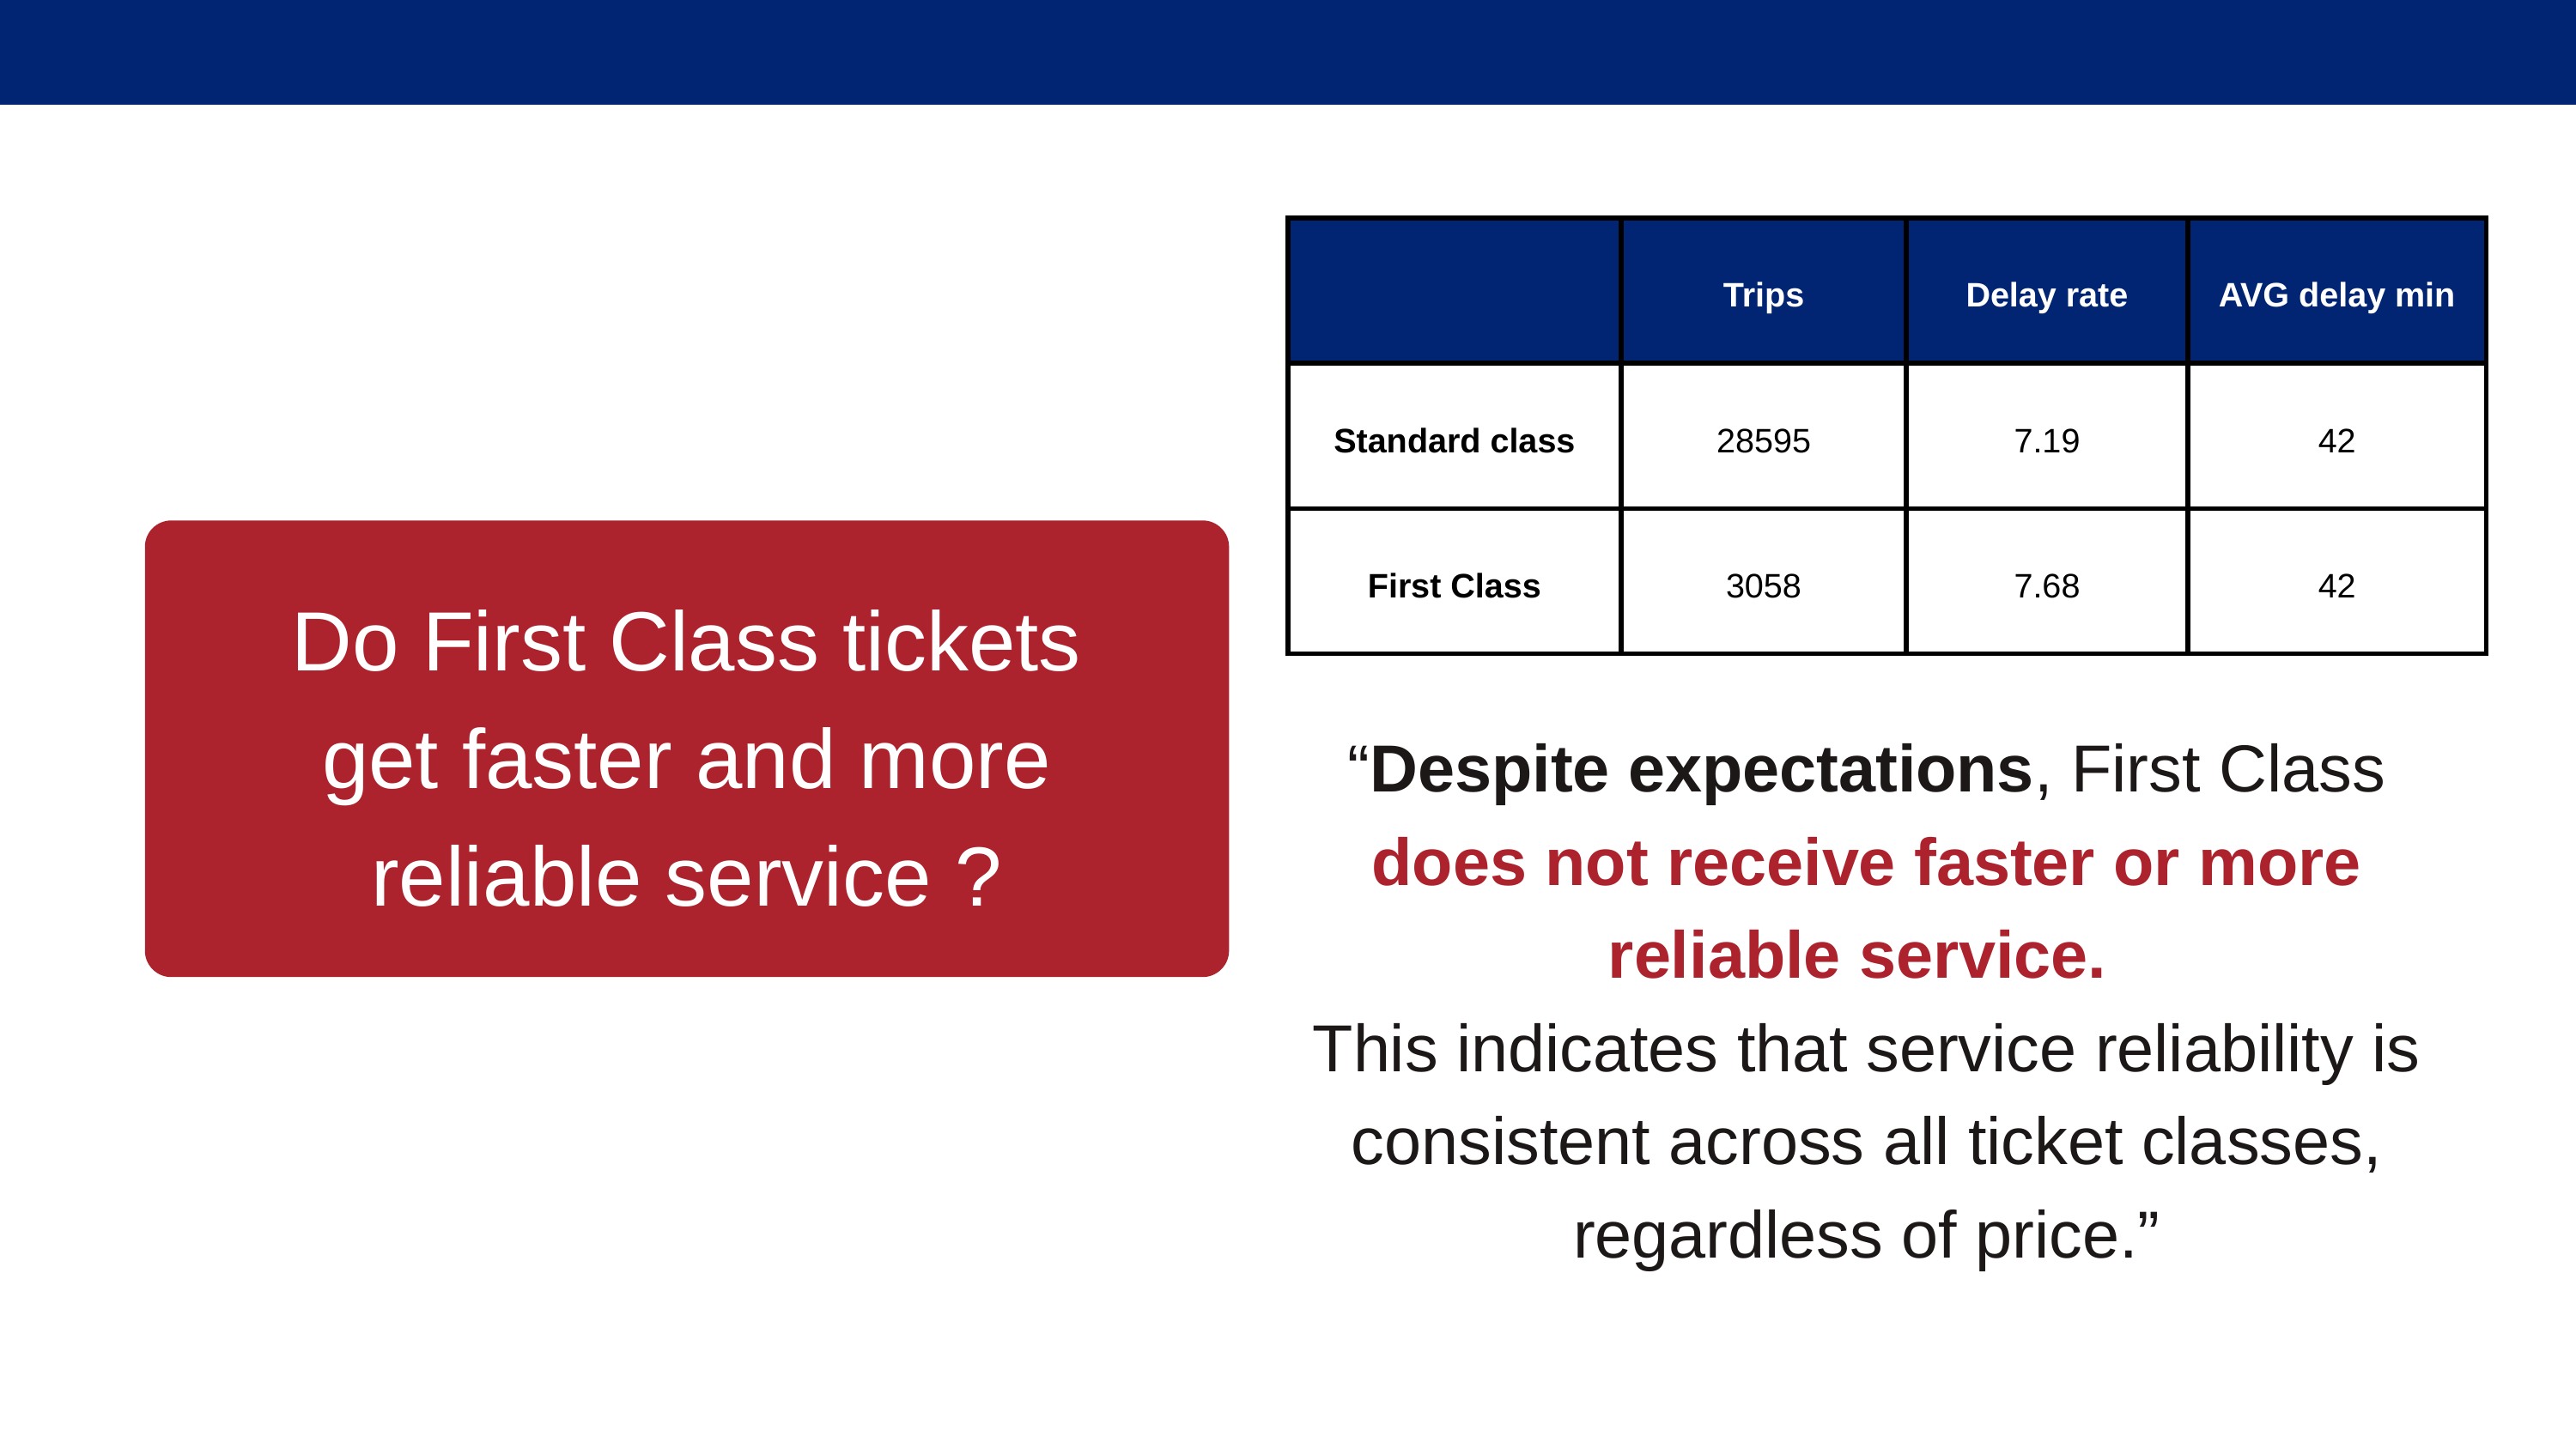

|  | Trips | Delay rate | AVG delay min |
| --- | --- | --- | --- |
| Standard class | 28595 | 7.19 | 42 |
| First Class | 3058 | 7.68 | 42 |

Do First Class tickets get faster and more reliable service ?
“Despite expectations, First Class does not receive faster or more reliable service.
This indicates that service reliability is consistent across all ticket classes, regardless of price.”